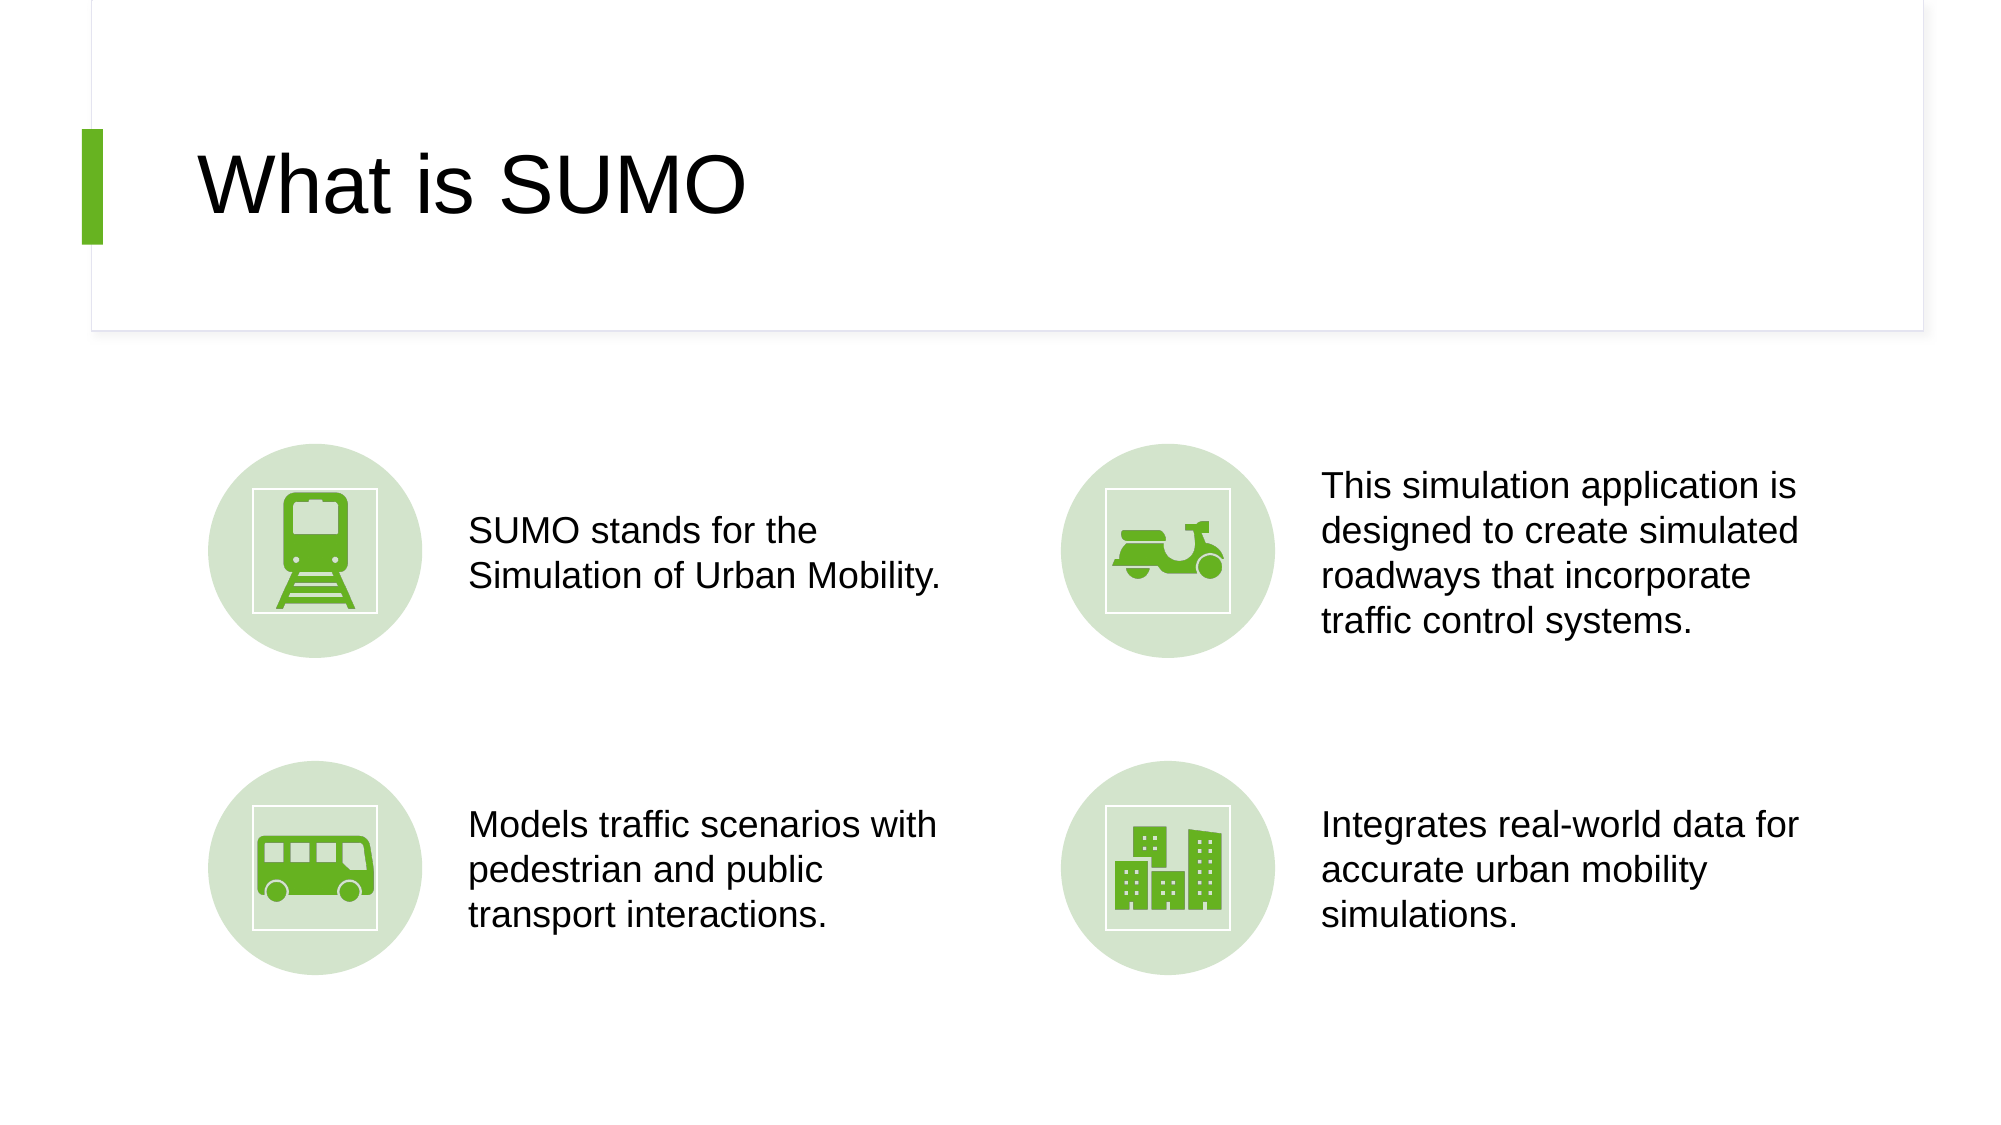

# What is SUMO
SUMO stands for the Simulation of Urban Mobility.
This simulation application is designed to create simulated roadways that incorporate traffic control systems.
Models traffic scenarios with pedestrian and public transport interactions.
Integrates real-world data for accurate urban mobility simulations.